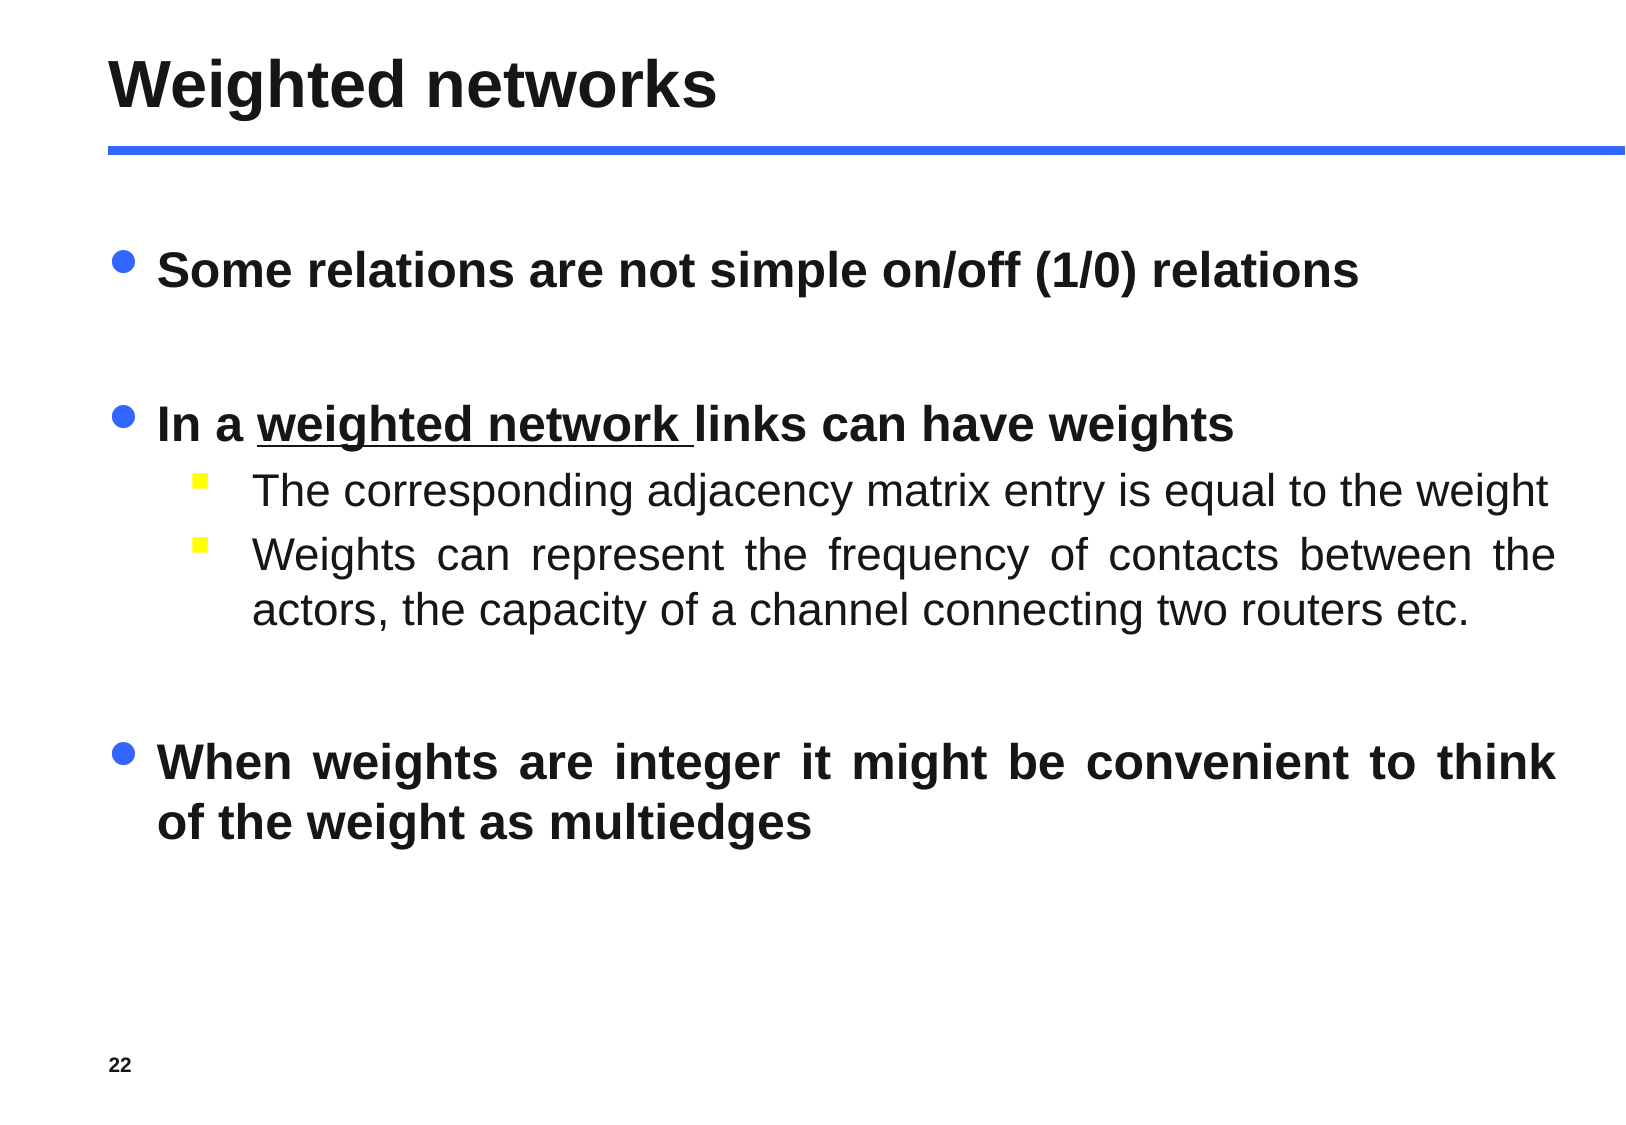

# Weighted networks
Some relations are not simple on/off (1/0) relations

In a weighted network links can have weights
The corresponding adjacency matrix entry is equal to the weight
Weights can represent the frequency of contacts between the actors, the capacity of a channel connecting two routers etc.

When weights are integer it might be convenient to think of the weight as multiedges
22